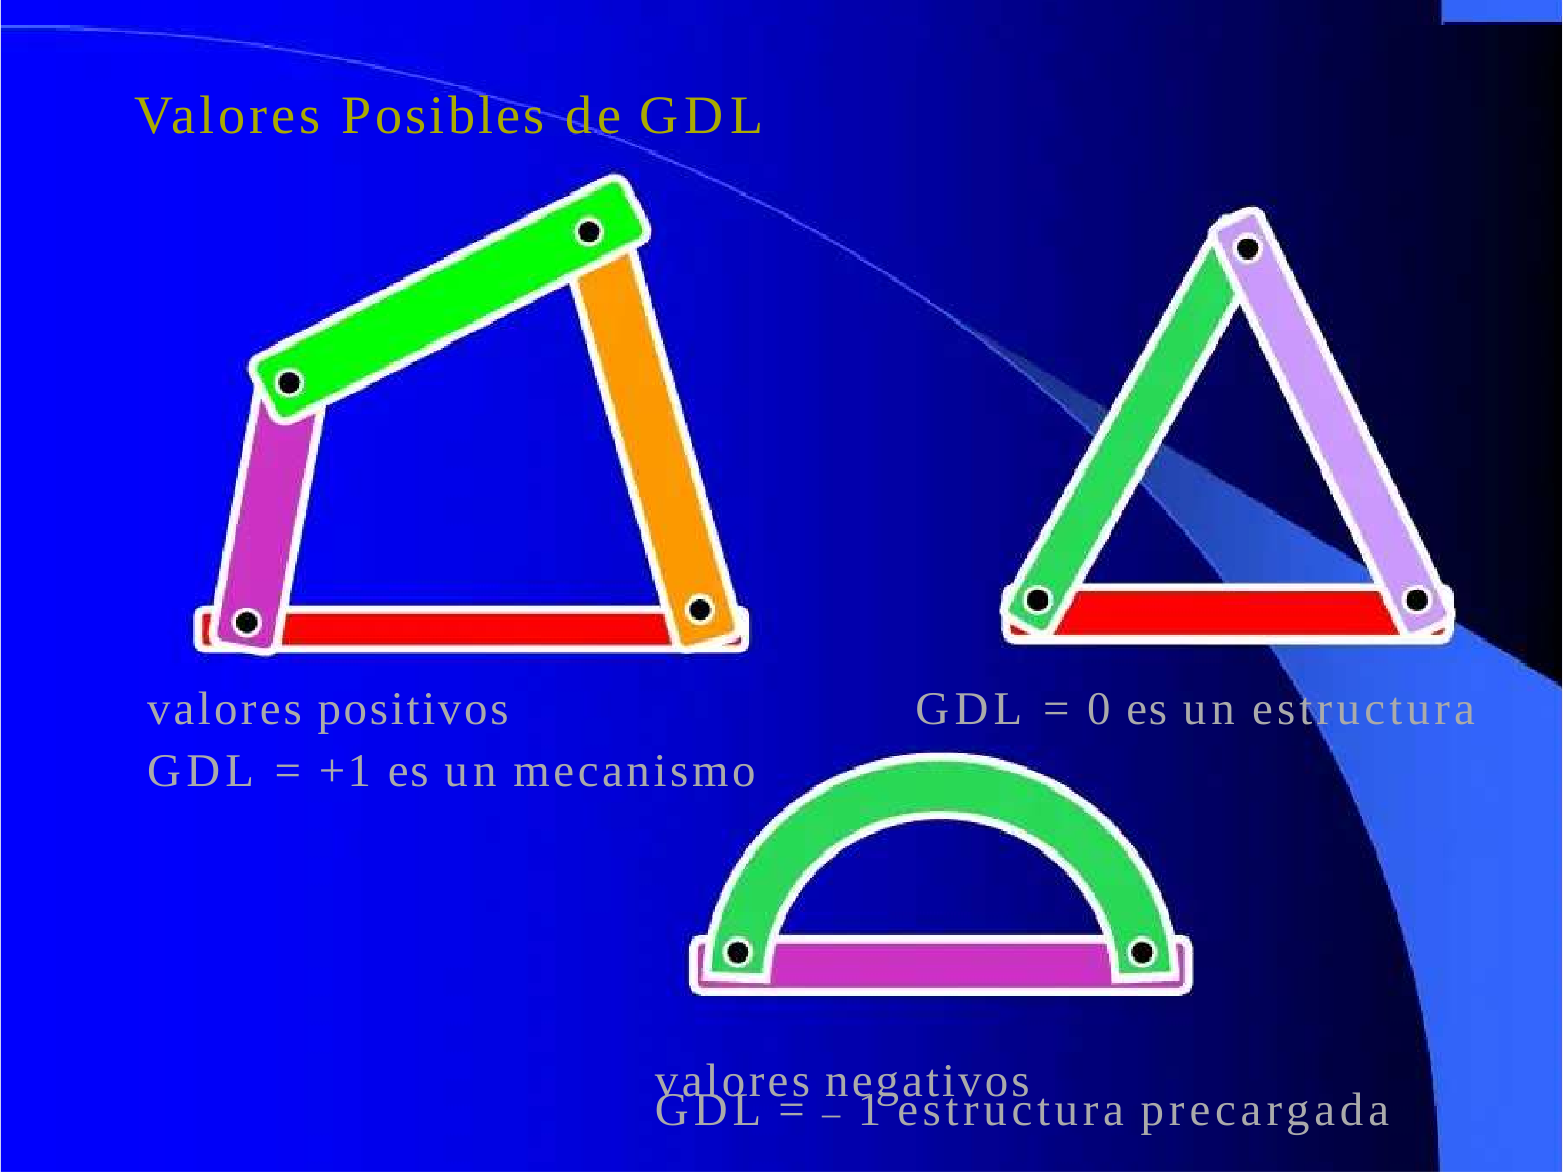

# Valores Posibles de GDL
valores positivos
GDL = +1 es un mecanismo
GDL = 0 es un estructura
valores negativos
GDL = – 1 estructura precargada